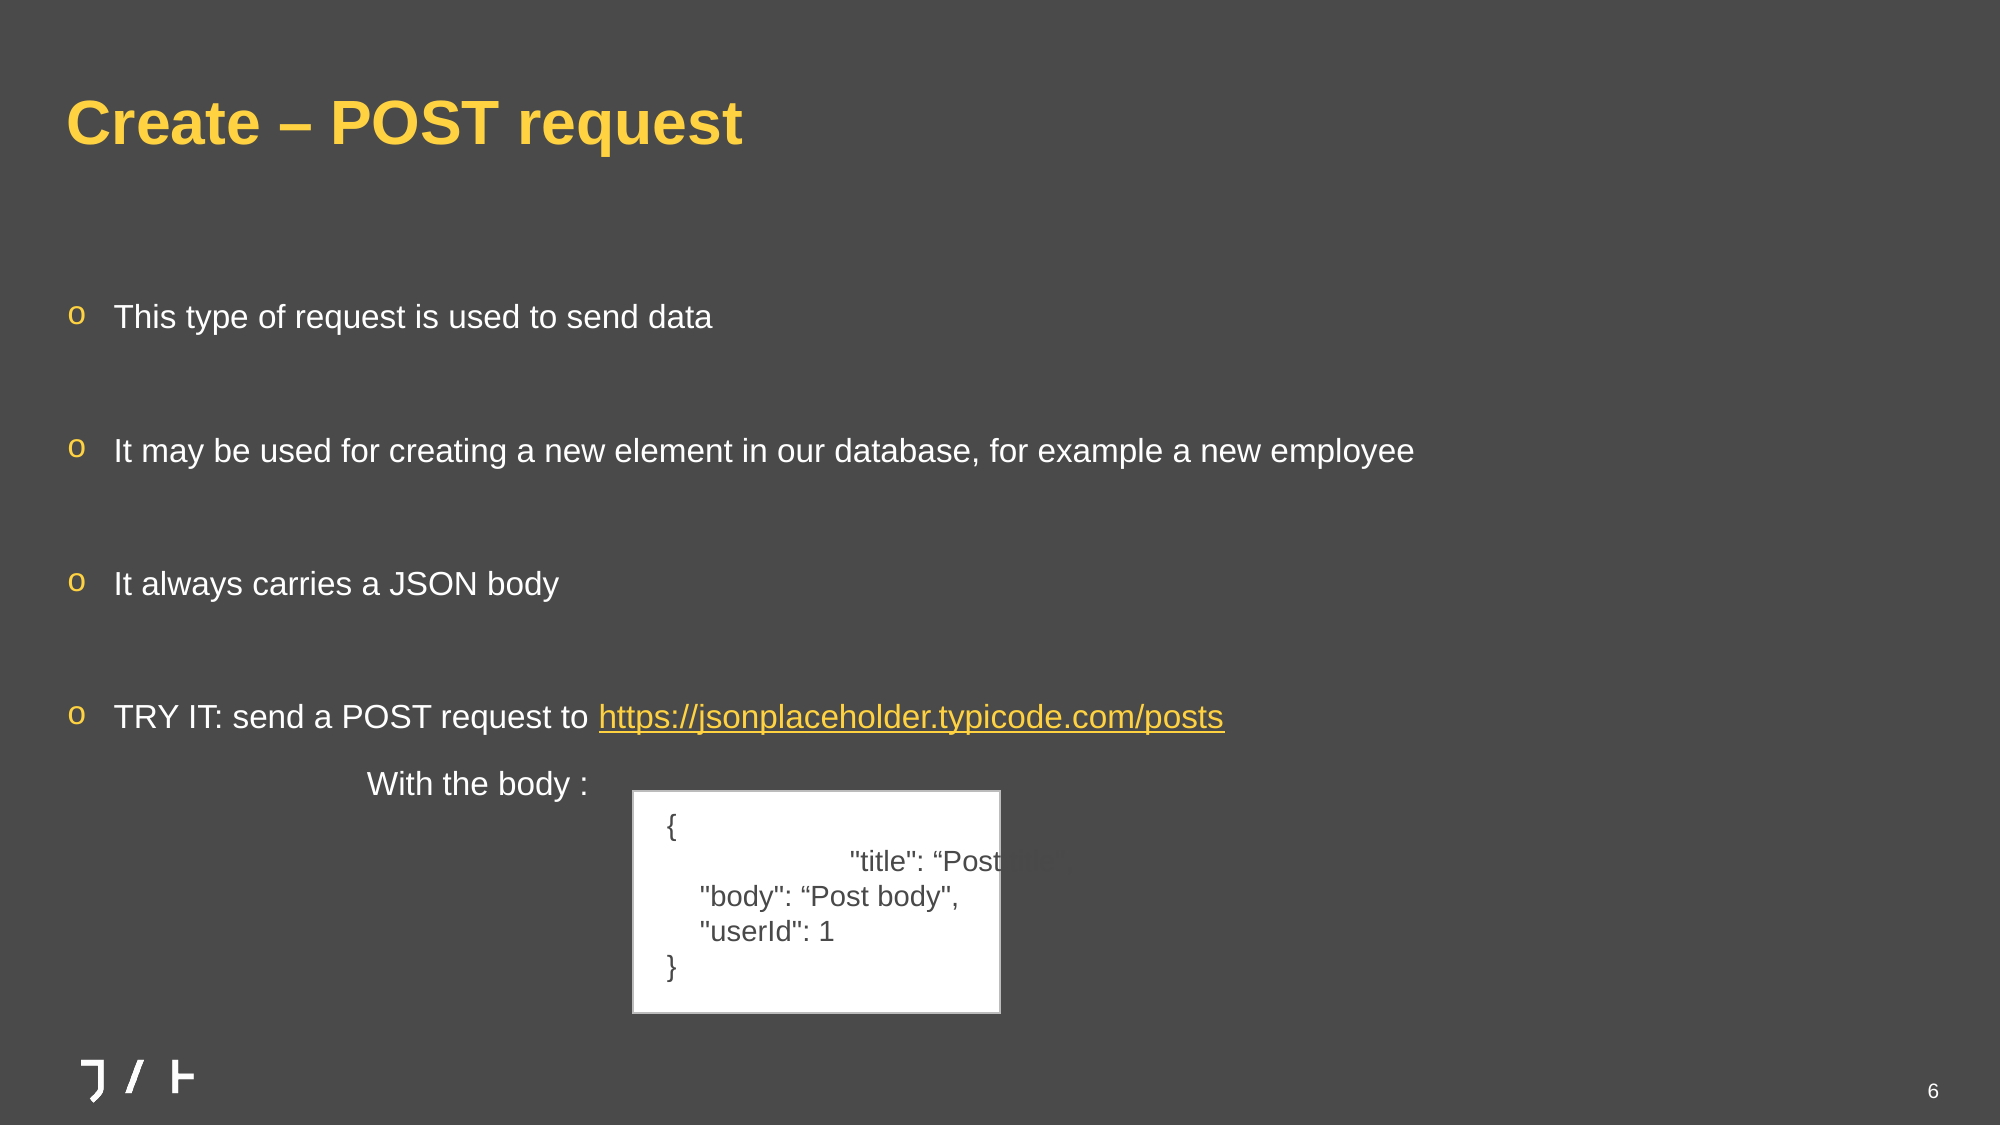

# Create – POST request
This type of request is used to send data

It may be used for creating a new element in our database, for example a new employee

It always carries a JSON body

TRY IT: send a POST request to https://jsonplaceholder.typicode.com/posts
		With the body :
  				{
                   			   	    "title": “Post title",
      				    "body": “Post body",
     				    "userId": 1
				}

6